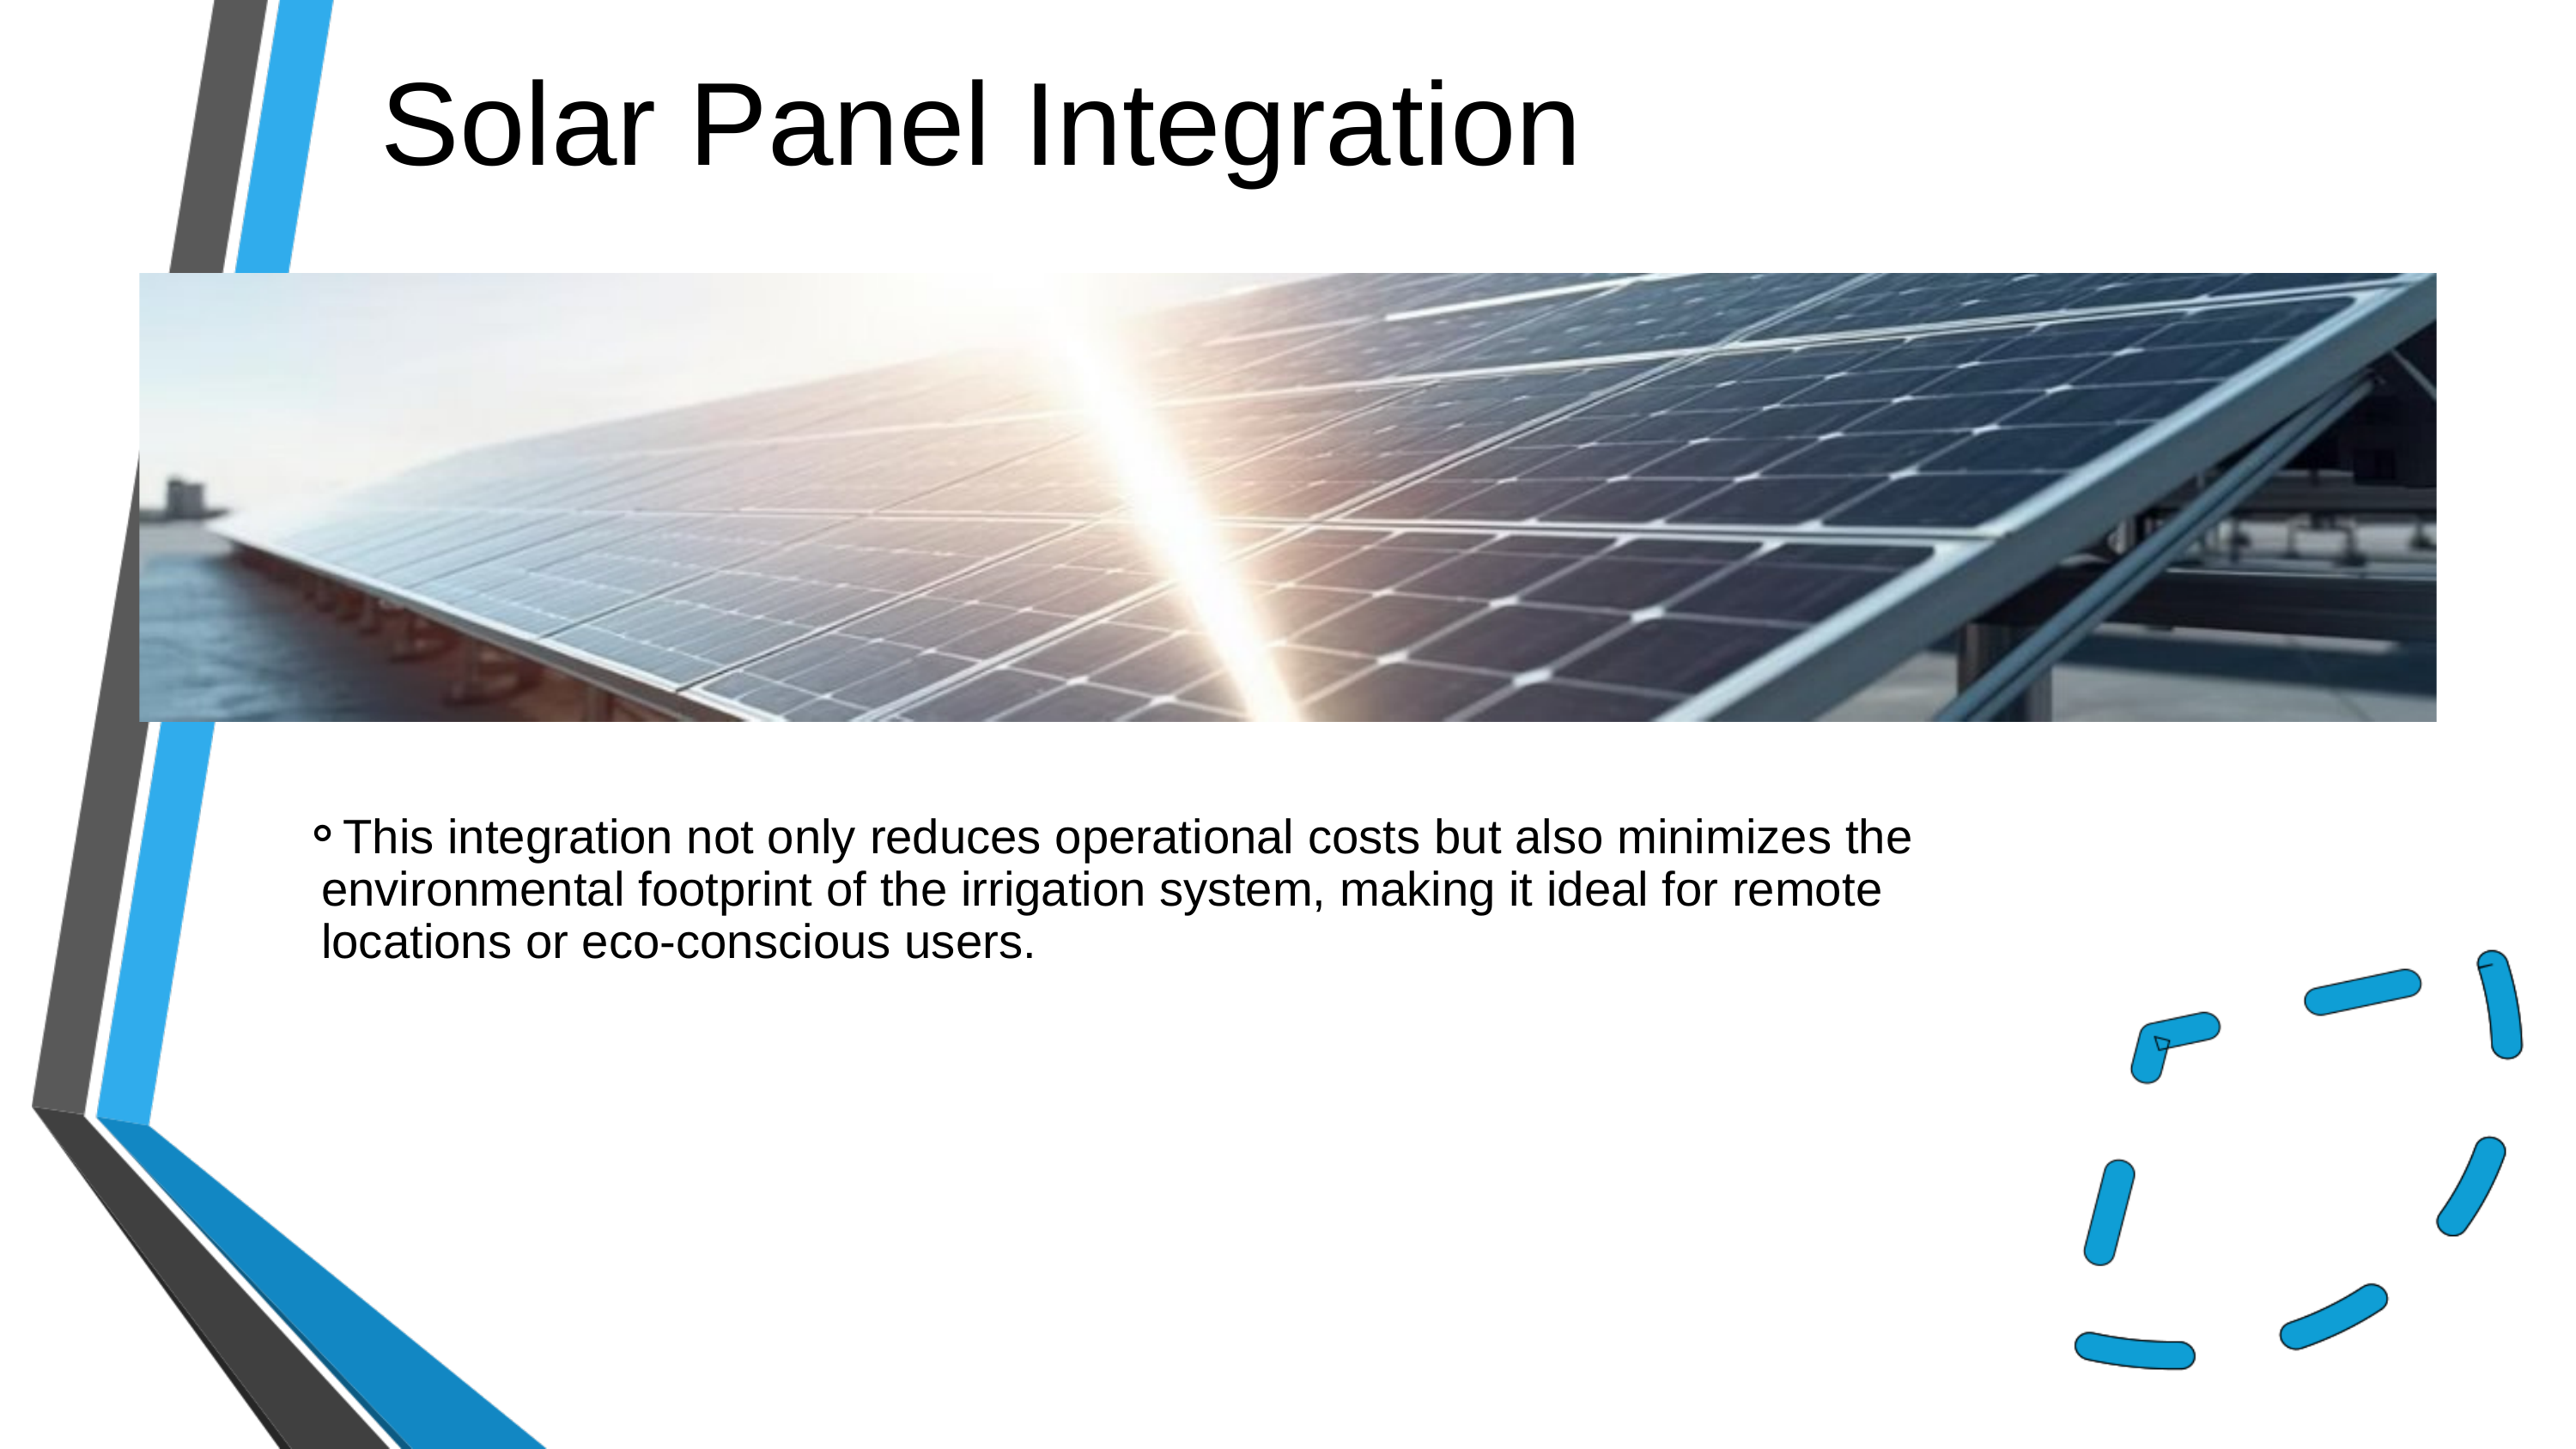

Solar Panel Integration

This integration not only reduces operational costs but also minimizes the environmental footprint of the irrigation system, making it ideal for remote locations or eco-conscious users.